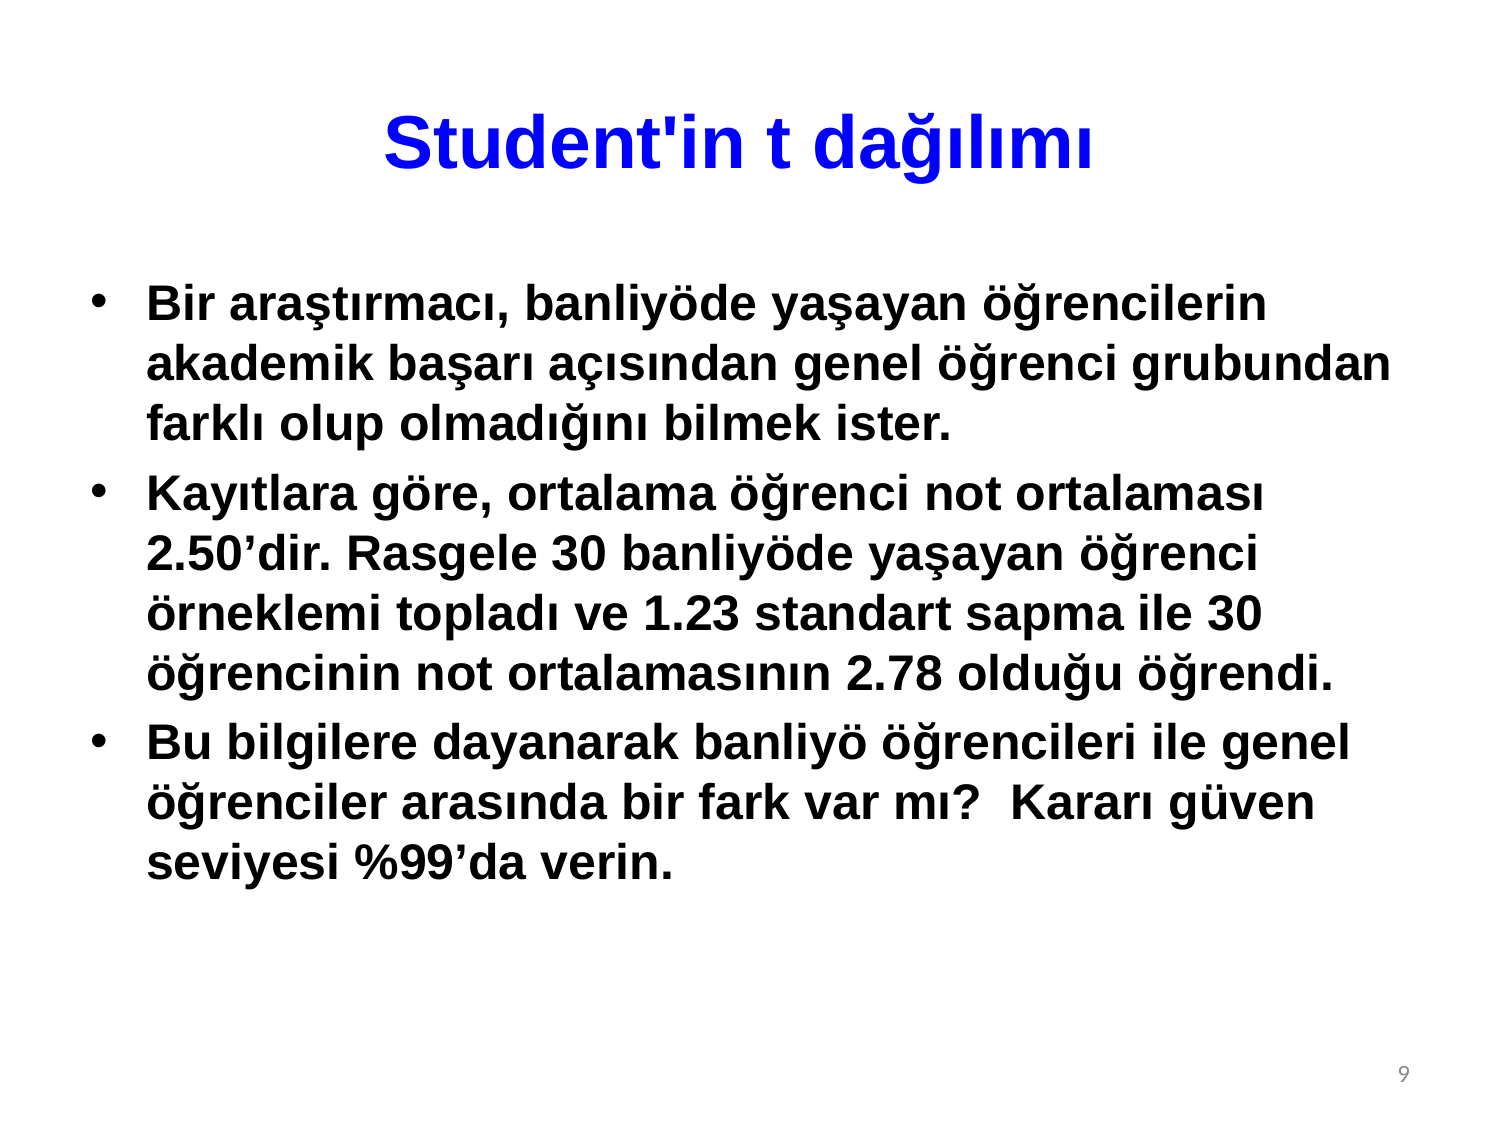

# Student'in t dağılımı
Bir araştırmacı, banliyöde yaşayan öğrencilerin akademik başarı açısından genel öğrenci grubundan farklı olup olmadığını bilmek ister.
Kayıtlara göre, ortalama öğrenci not ortalaması 2.50’dir. Rasgele 30 banliyöde yaşayan öğrenci örneklemi topladı ve 1.23 standart sapma ile 30 öğrencinin not ortalamasının 2.78 olduğu öğrendi.
Bu bilgilere dayanarak banliyö öğrencileri ile genel öğrenciler arasında bir fark var mı?  Kararı güven seviyesi %99’da verin.
9